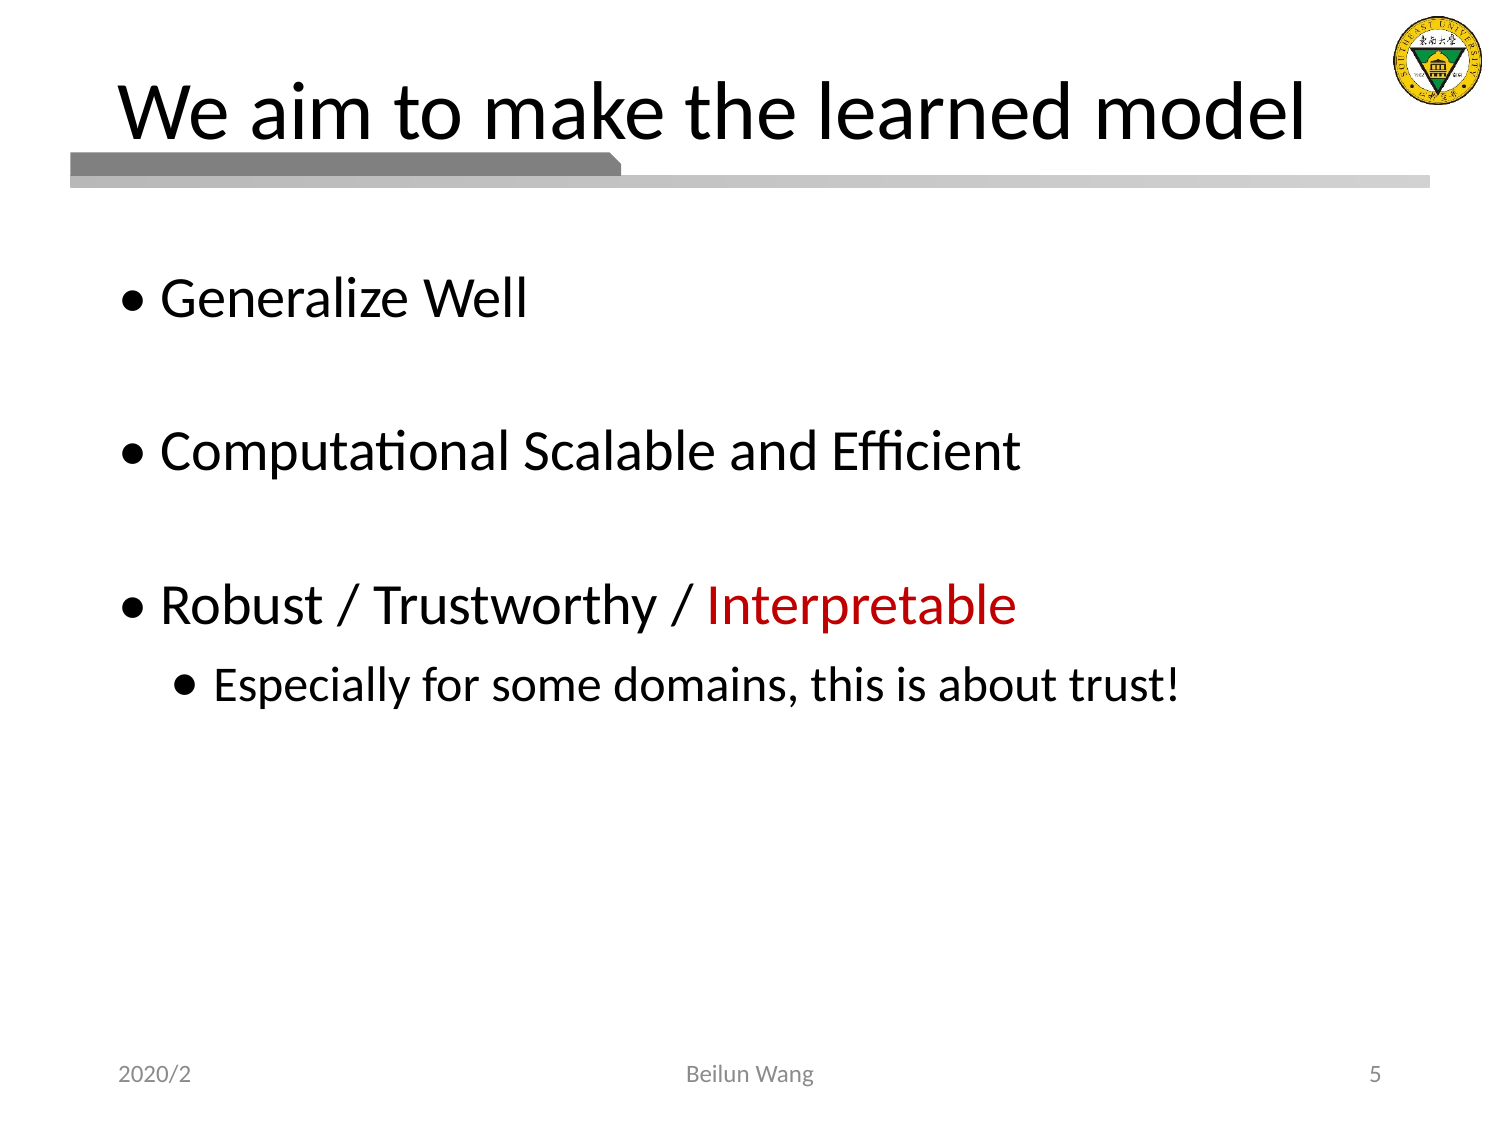

# We aim to make the learned model
• Generalize Well

• Computational Scalable and Efficient

• Robust / Trustworthy / Interpretable
    • Especially for some domains, this is about trust!
2020/2
Beilun Wang
5